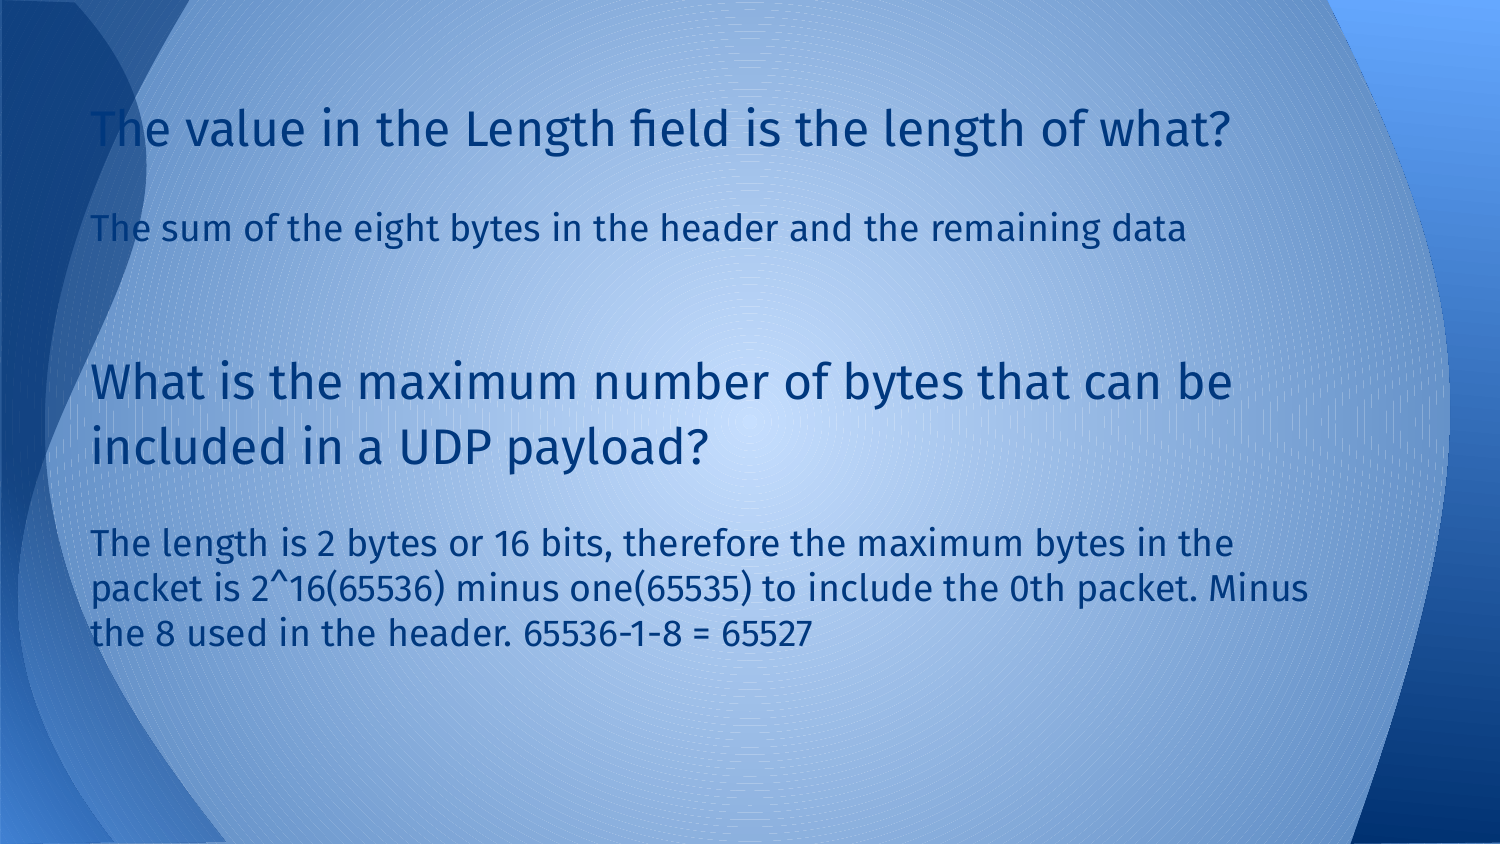

# The value in the Length field is the length of what?
The sum of the eight bytes in the header and the remaining data
What is the maximum number of bytes that can be included in a UDP payload?
The length is 2 bytes or 16 bits, therefore the maximum bytes in the packet is 2^16(65536) minus one(65535) to include the 0th packet. Minus the 8 used in the header. 65536-1-8 = 65527